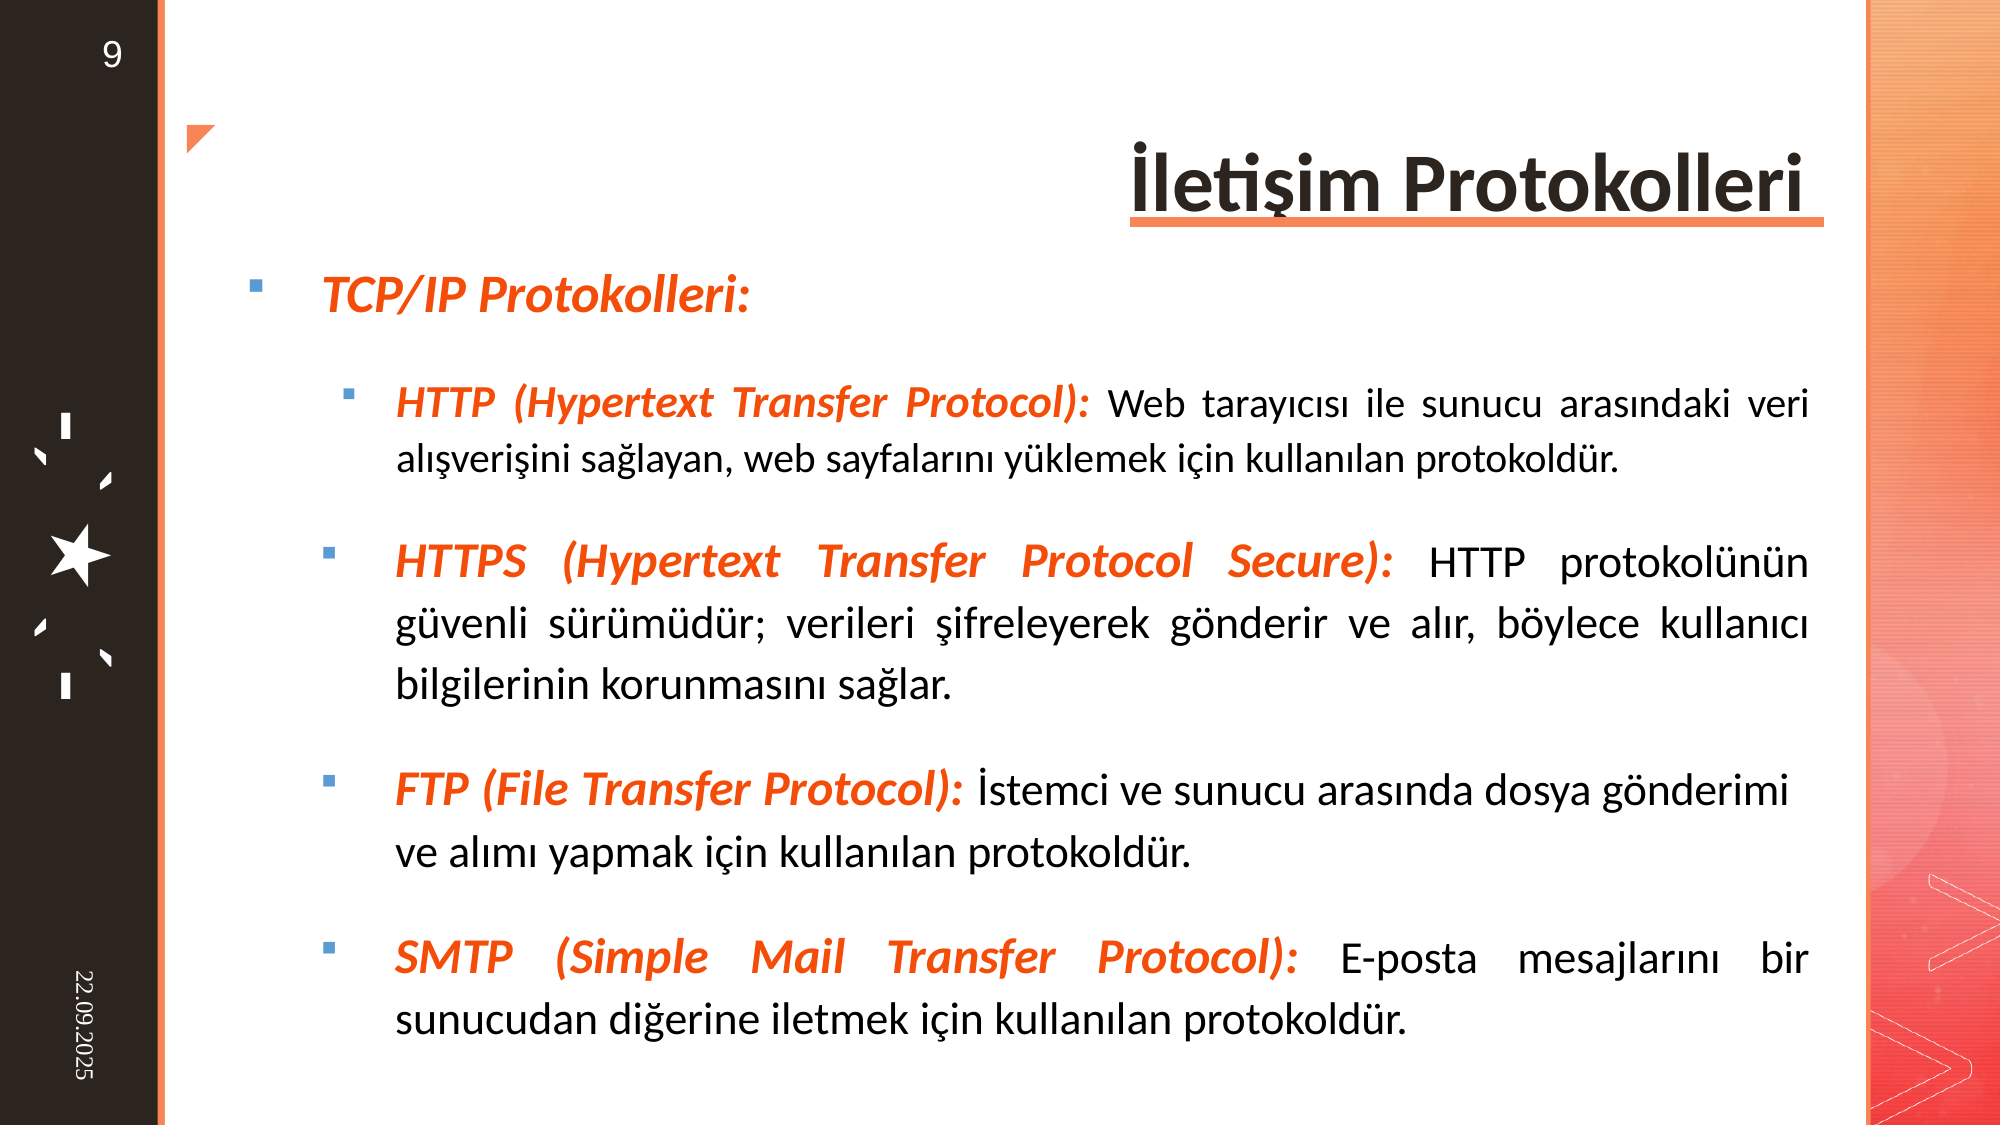

9
◤
# İletişim Protokolleri
TCP/IP Protokolleri:
HTTP (Hypertext Transfer Protocol): Web tarayıcısı ile sunucu arasındaki veri alışverişini sağlayan, web sayfalarını yüklemek için kullanılan protokoldür.
HTTPS  (Hypertext  Transfer  Protocol  Secure):  HTTP  protokolünün güvenli sürümüdür; verileri şifreleyerek gönderir ve alır, böylece kullanıcı bilgilerinin korunmasını sağlar.
FTP (File Transfer Protocol): İstemci ve sunucu arasında dosya gönderimi
ve alımı yapmak için kullanılan protokoldür.
SMTP  (Simple  Mail  Transfer  Protocol):  E-posta  mesajlarını  bir sunucudan diğerine iletmek için kullanılan protokoldür.
˗ˏˋ ★ ˎˊ˗
22.09.2025